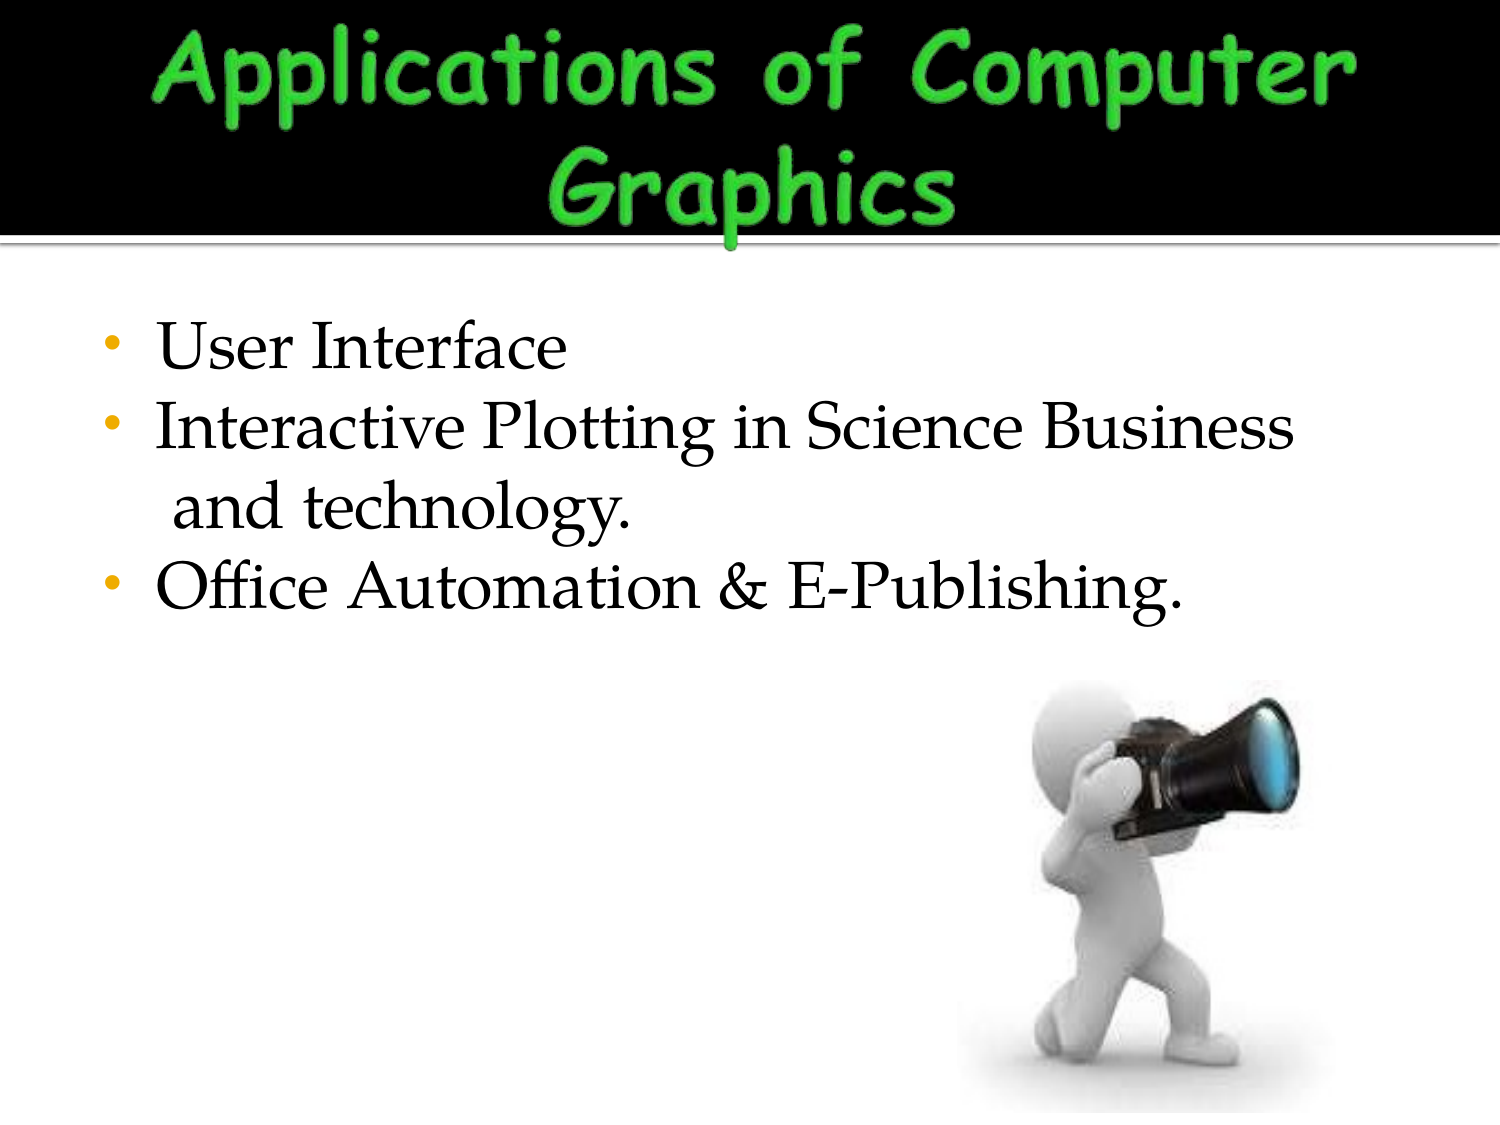

User Interface
Interactive Plotting in Science Business  and technology.
Office Automation & E-Publishing.